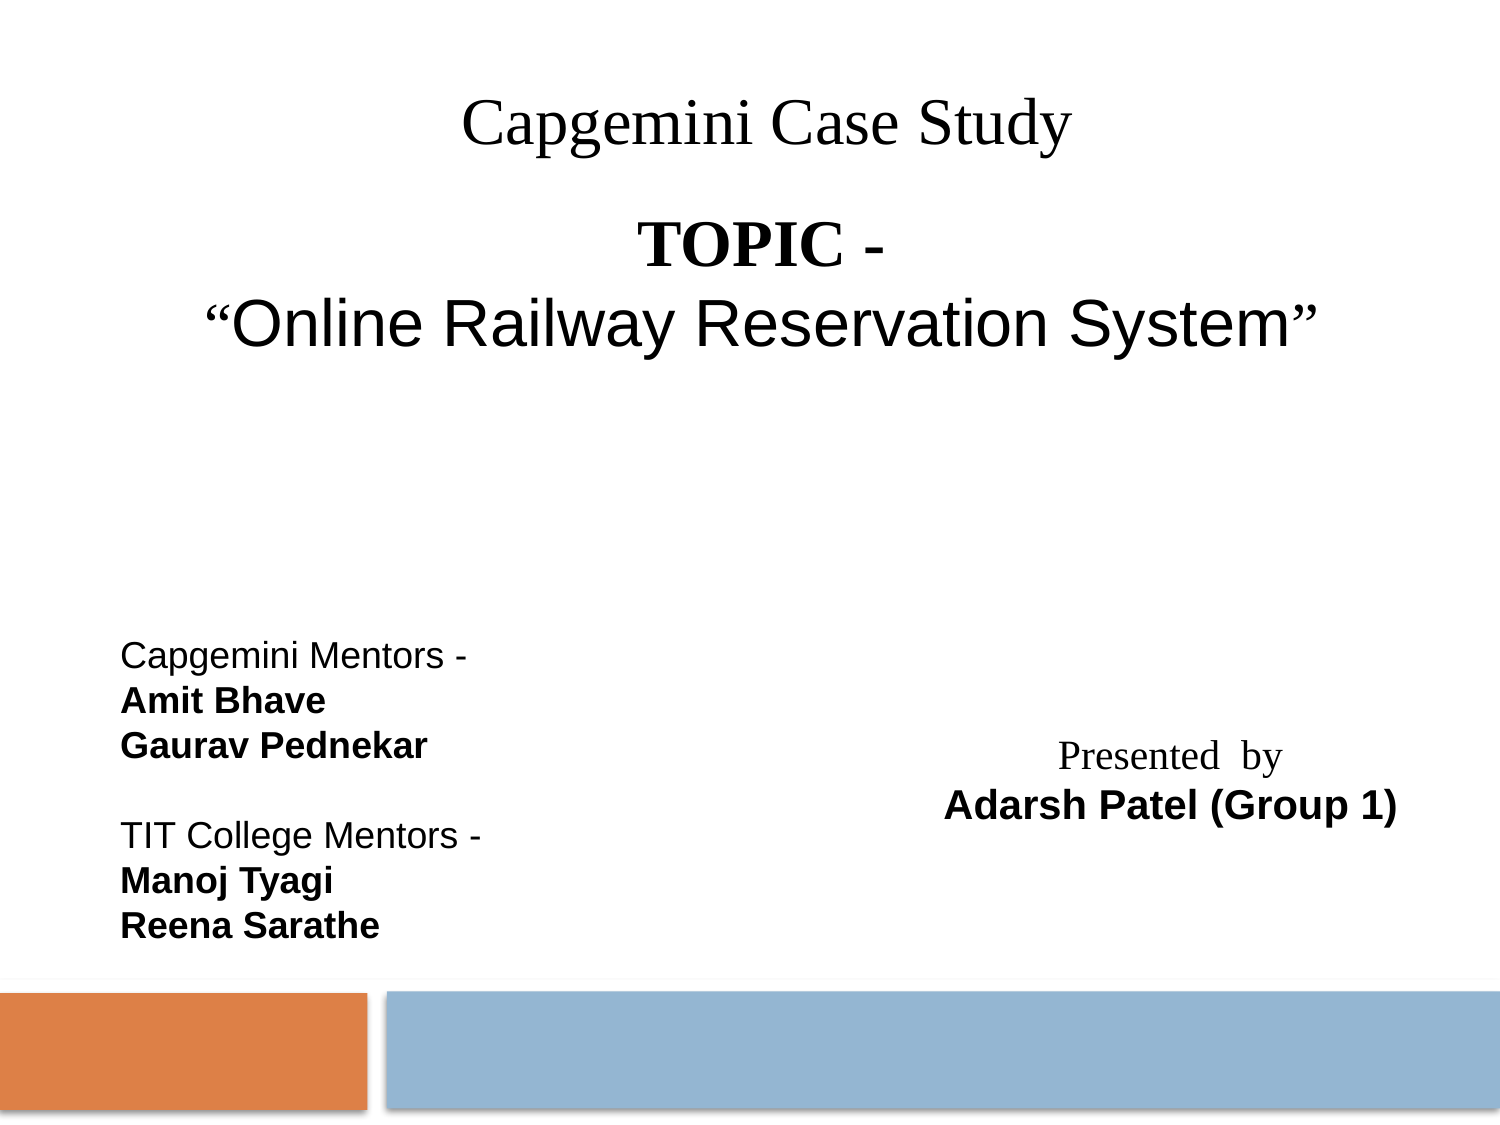

Capgemini Case Study
TOPIC -
“Online Railway Reservation System”
Capgemini Mentors -
Amit Bhave
Gaurav Pednekar

TIT College Mentors -
Manoj Tyagi
Reena Sarathe

Presented  by
Adarsh Patel (Group 1)